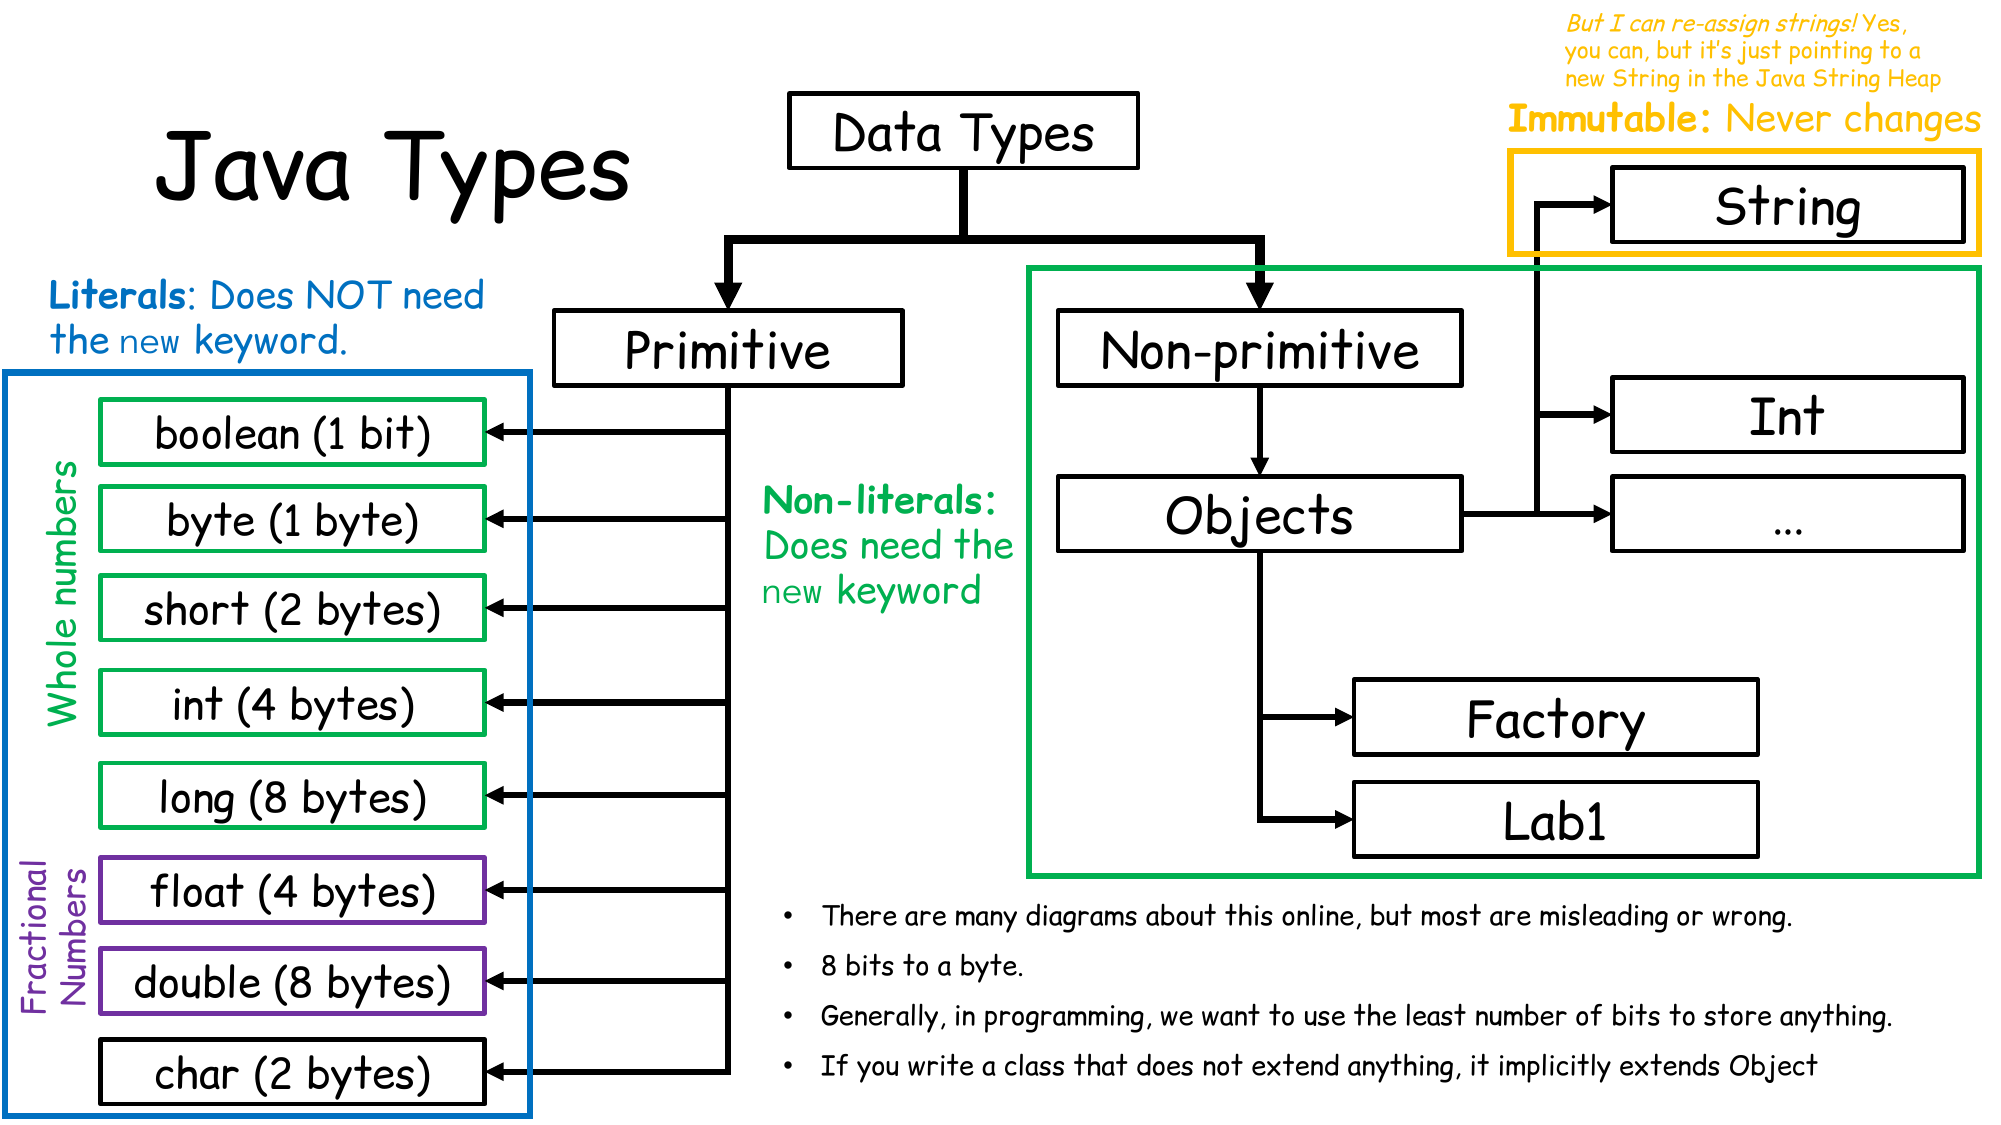

But I can re-assign strings! Yes, you can, but it’s just pointing to a new String in the Java String Heap
# Java Types
Immutable: Never changes
Data Types

String
Literals: Does NOT need
the new keyword.

Primitive
Non-primitive

Int
boolean (1 bit)
Non-literals:
Does need the
new keyword
…
Objects
byte (1 byte)
Whole numbers
short (2 bytes)
int (4 bytes)
Factory
long (8 bytes)
Lab1
float (4 bytes)
Fractional Numbers
There are many diagrams about this online, but most are misleading or wrong.
8 bits to a byte.
Generally, in programming, we want to use the least number of bits to store anything.
If you write a class that does not extend anything, it implicitly extends Object
double (8 bytes)
char (2 bytes)